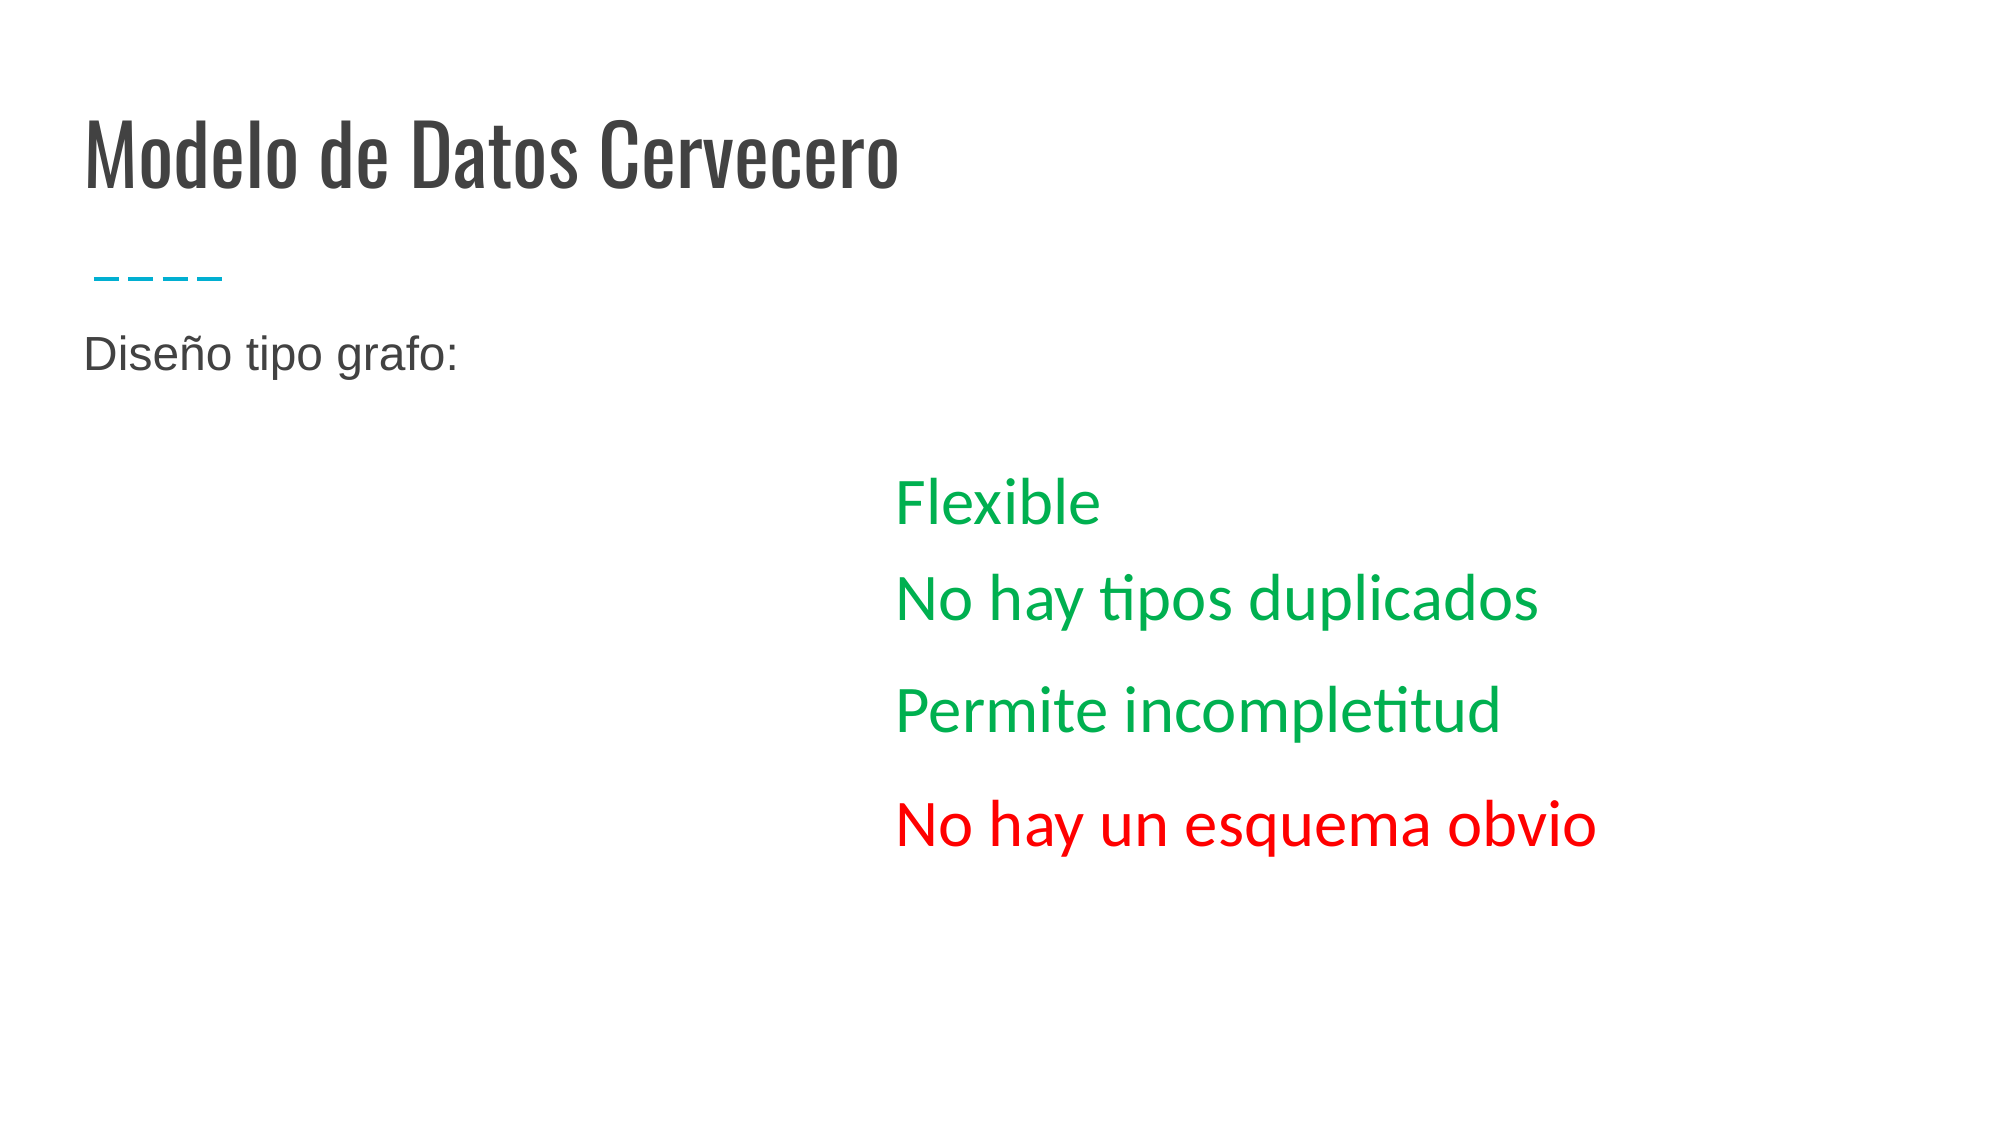

# Modelo de Datos Cervecero
Diseño tipo grafo:
Flexible
No hay tipos duplicados
Permite incompletitud
No hay un esquema obvio